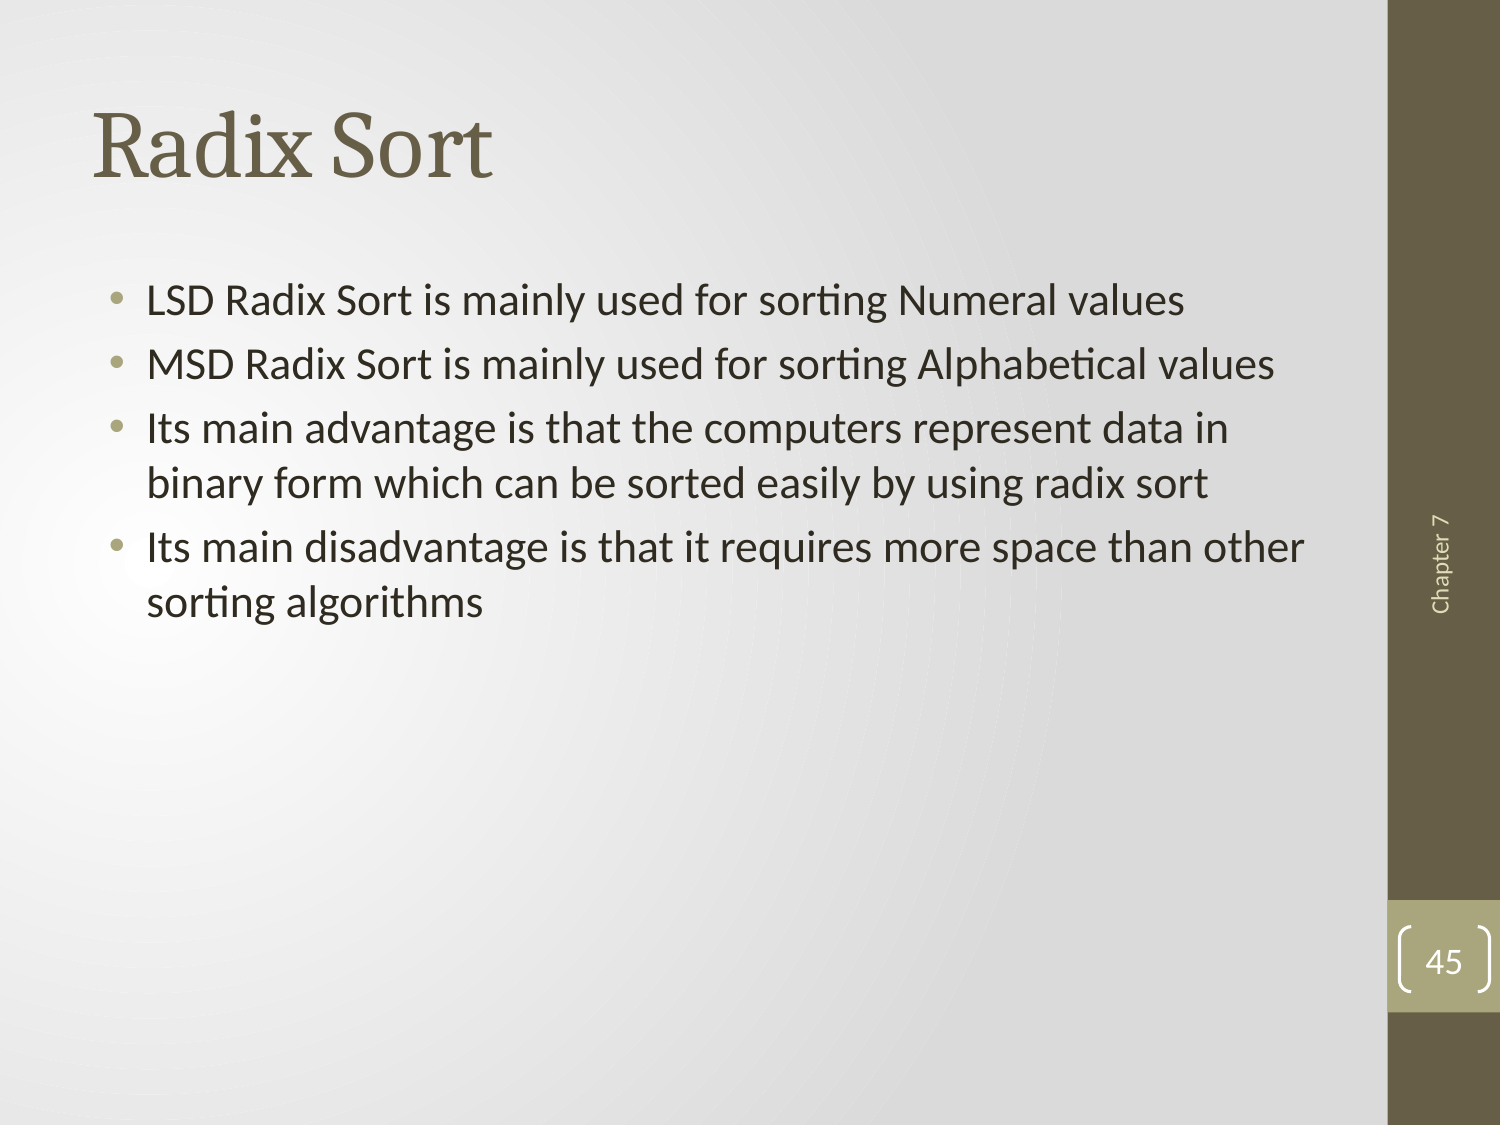

# Radix Sort
LSD Radix Sort is mainly used for sorting Numeral values
MSD Radix Sort is mainly used for sorting Alphabetical values
Its main advantage is that the computers represent data in binary form which can be sorted easily by using radix sort
Its main disadvantage is that it requires more space than other sorting algorithms
Chapter 7
45